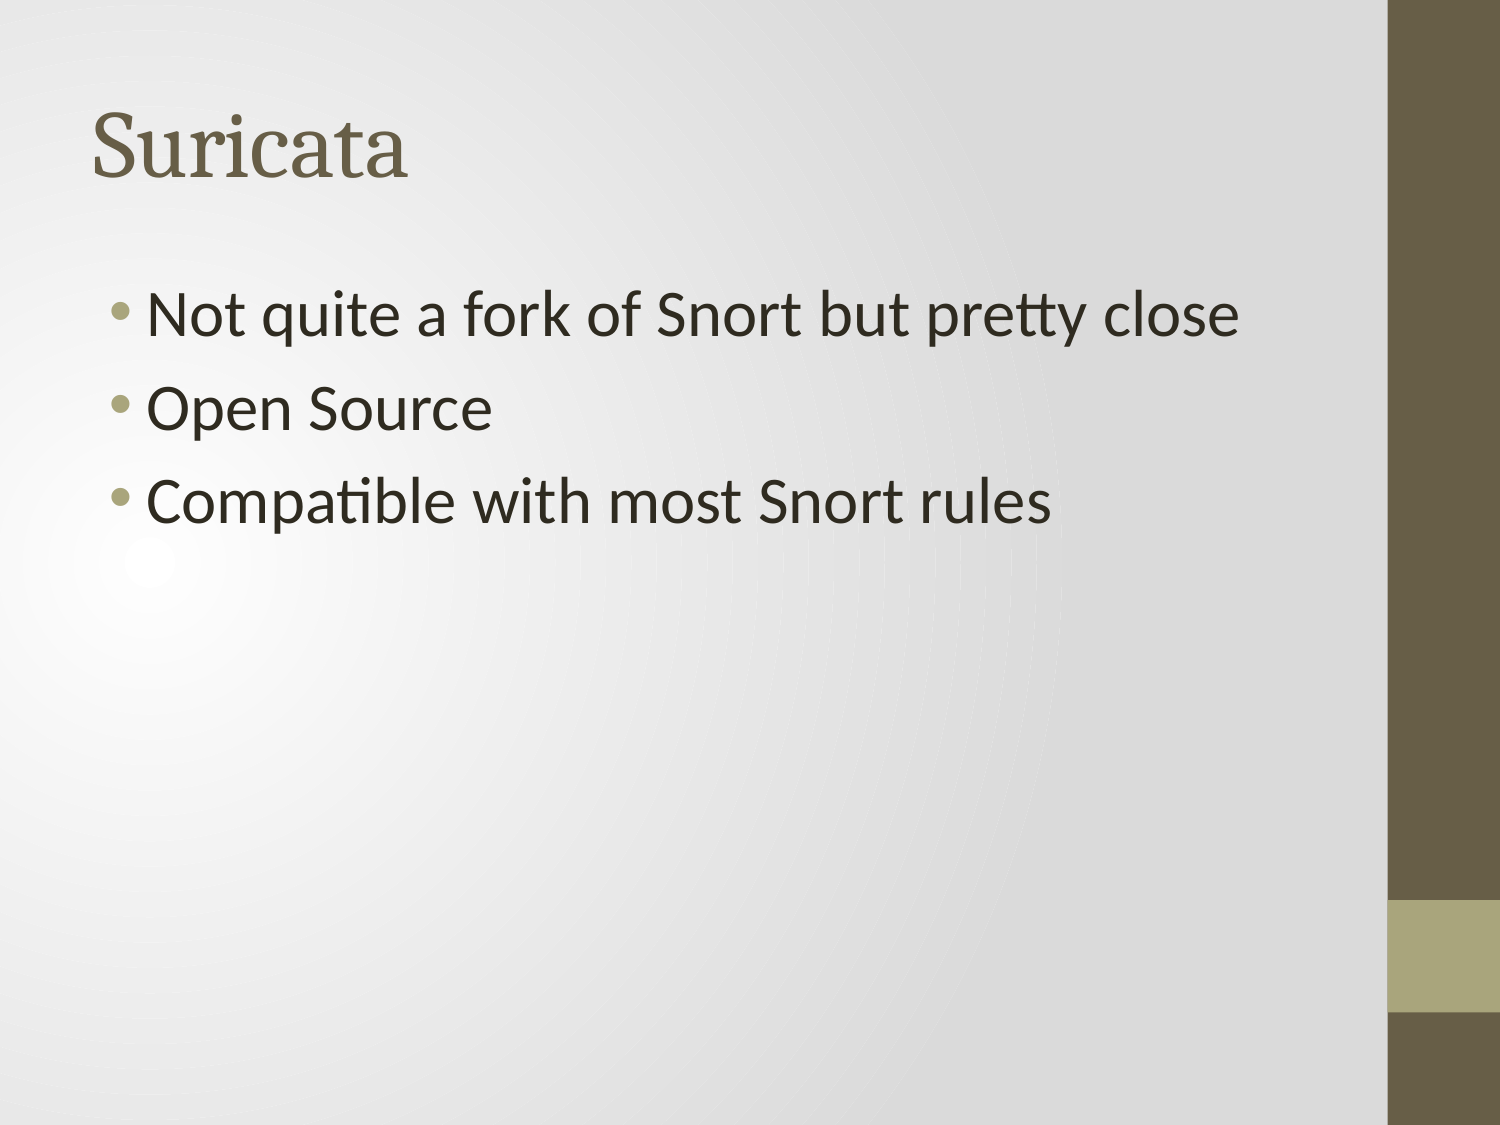

# Suricata
Not quite a fork of Snort but pretty close
Open Source
Compatible with most Snort rules